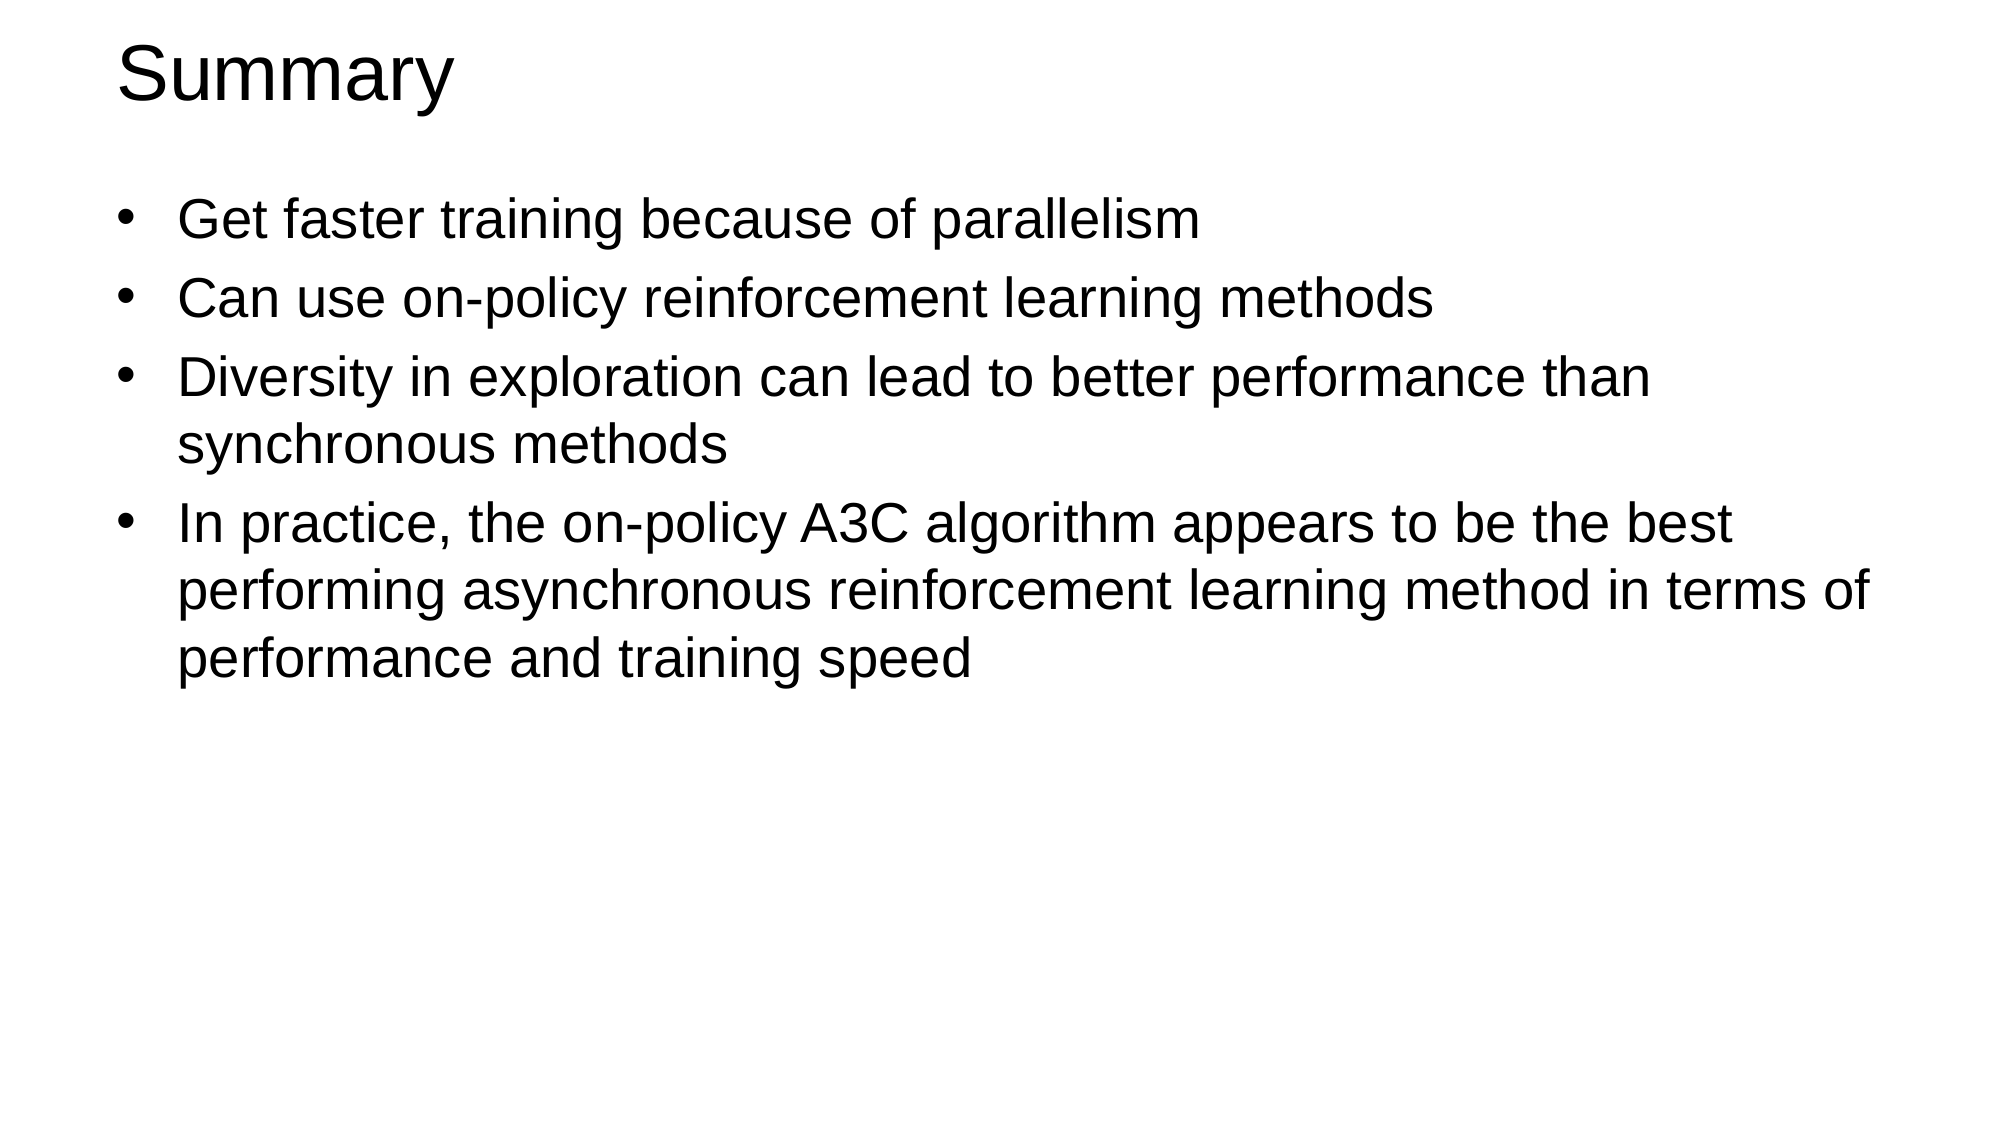

# Summary
Get faster training because of parallelism
Can use on-policy reinforcement learning methods
Diversity in exploration can lead to better performance than synchronous methods
In practice, the on-policy A3C algorithm appears to be the best performing asynchronous reinforcement learning method in terms of performance and training speed